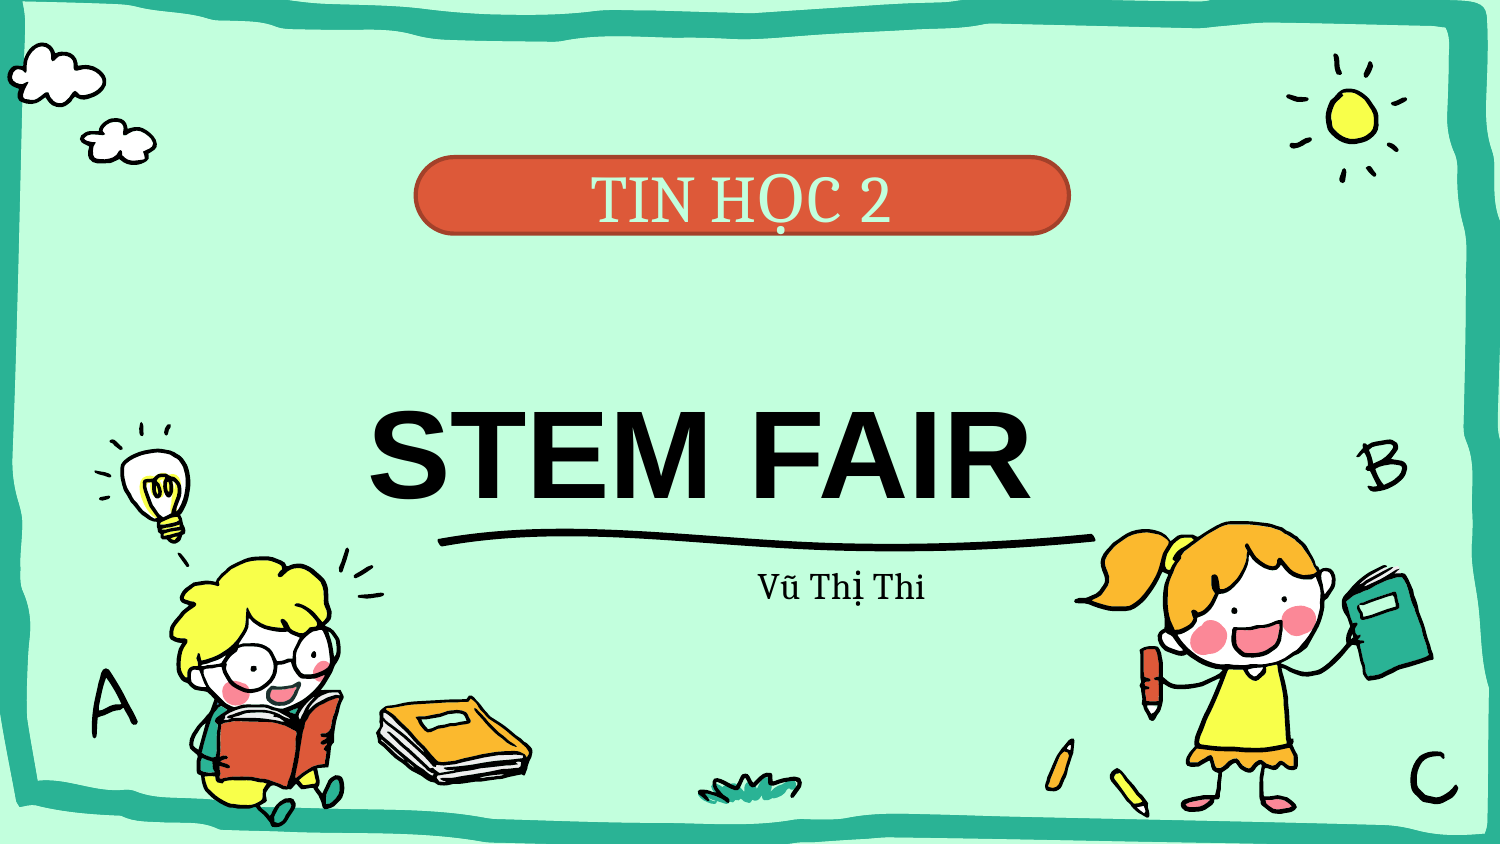

TIN HỌC 2
# STEM FAIR

Vũ Thị Thi